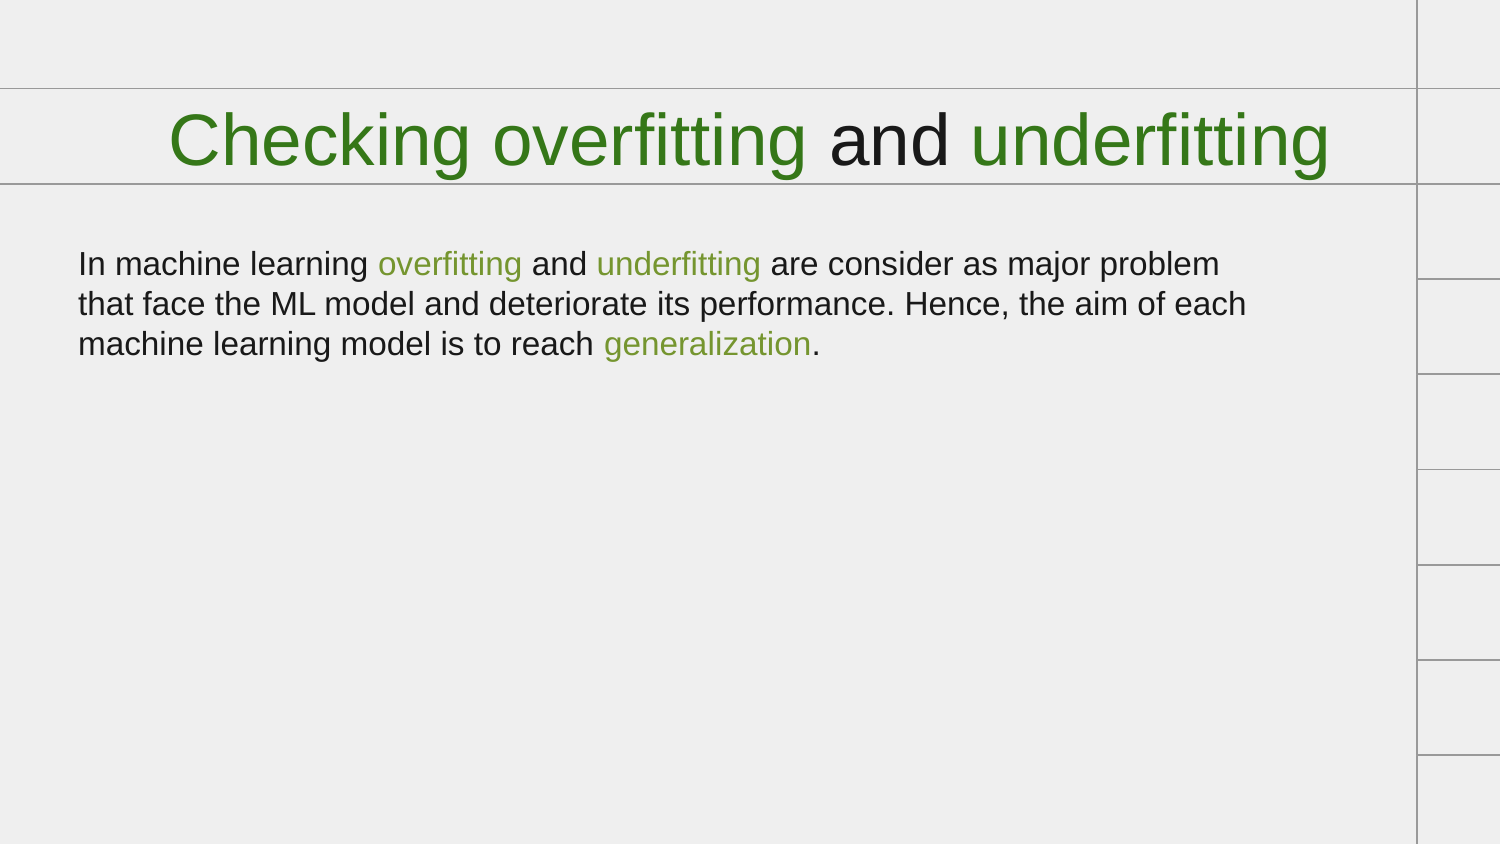

Checking overfitting and underfitting

In machine learning overfitting and underfitting are consider as major problem that face the ML model and deteriorate its performance. Hence, the aim of each machine learning model is to reach generalization.